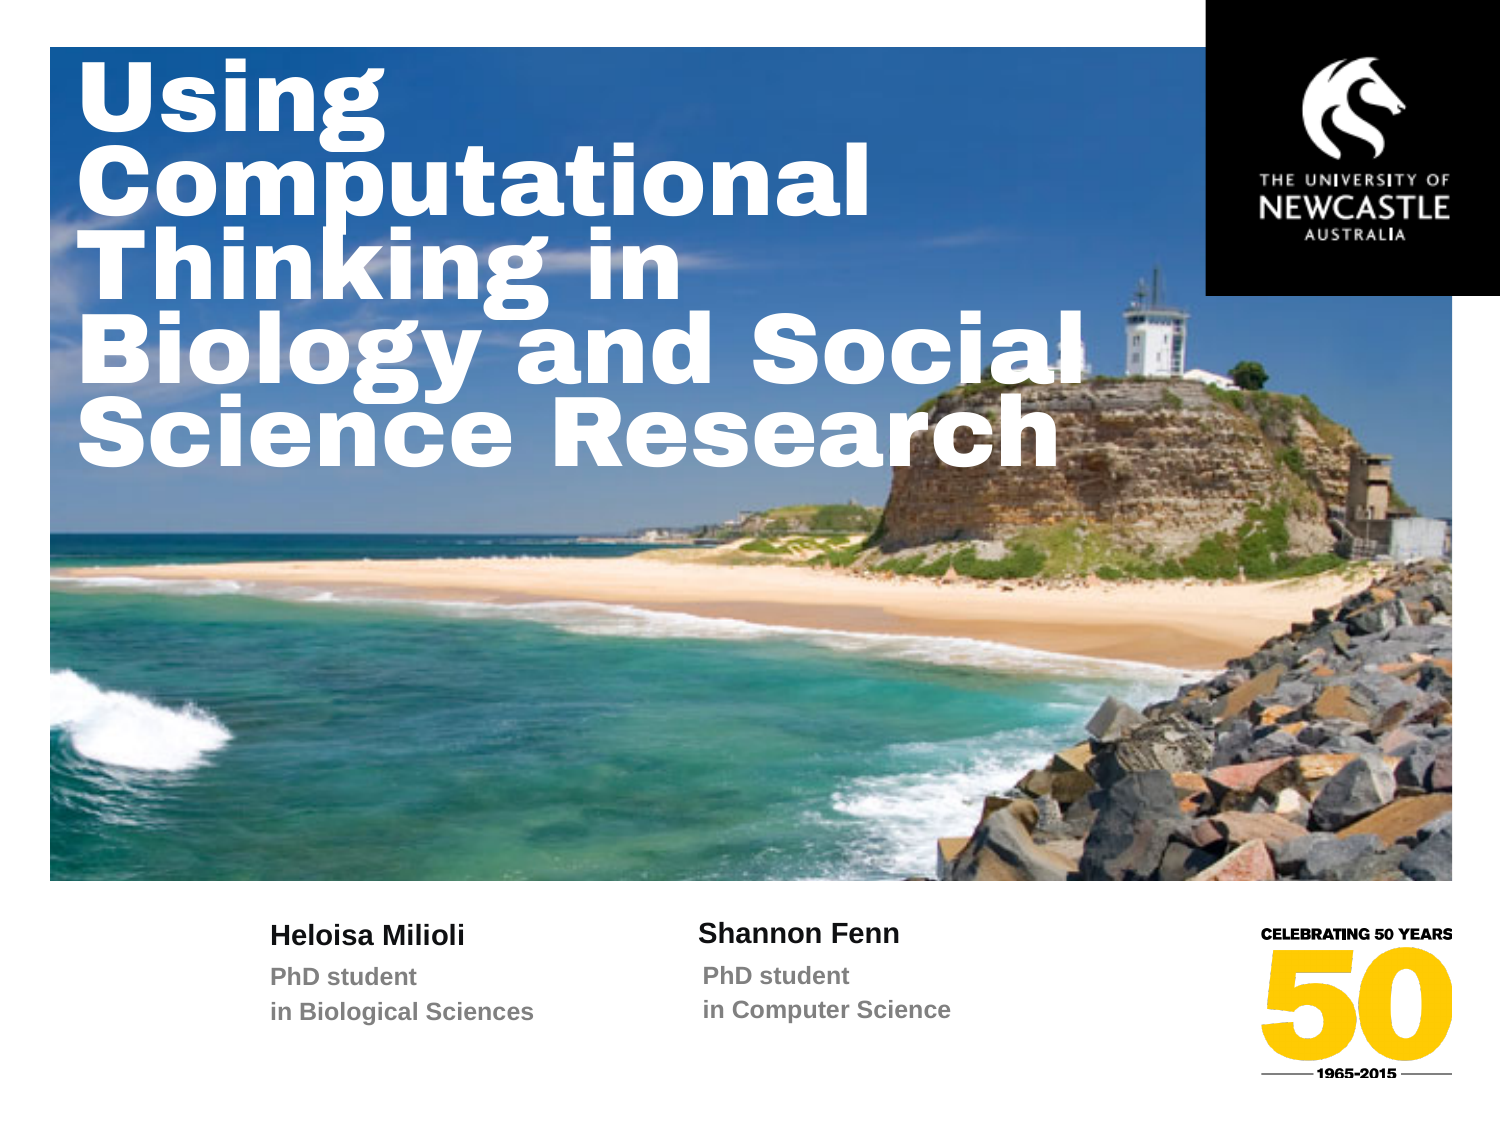

Using Computational Thinking in Biology and Social Science Research
Shannon Fenn
Heloisa Milioli
PhD student
in Computer Science
PhD student
in Biological Sciences